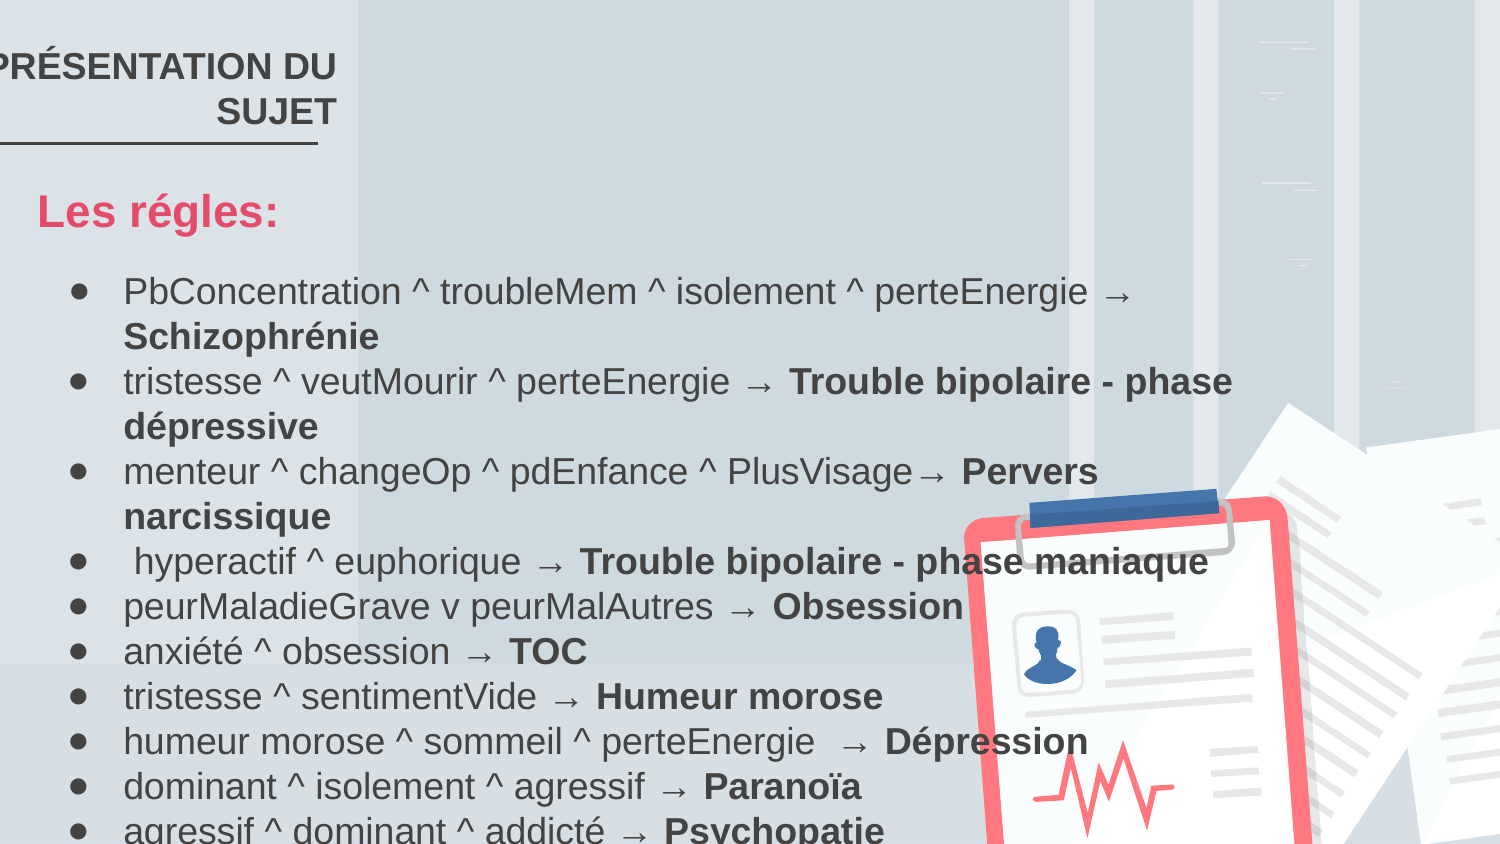

# PRÉSENTATION DU SUJET
Les régles:
PbConcentration ^ troubleMem ^ isolement ^ perteEnergie → Schizophrénie
tristesse ^ veutMourir ^ perteEnergie → Trouble bipolaire - phase dépressive
menteur ^ changeOp ^ pdEnfance ^ PlusVisage→ Pervers narcissique
 hyperactif ^ euphorique → Trouble bipolaire - phase maniaque
peurMaladieGrave v peurMalAutres → Obsession
anxiété ^ obsession → TOC
tristesse ^ sentimentVide → Humeur morose
humeur morose ^ sommeil ^ perteEnergie  → Dépression
dominant ^ isolement ^ agressif → Paranoïa
agressif ^ dominant ^ addicté → Psychopatie